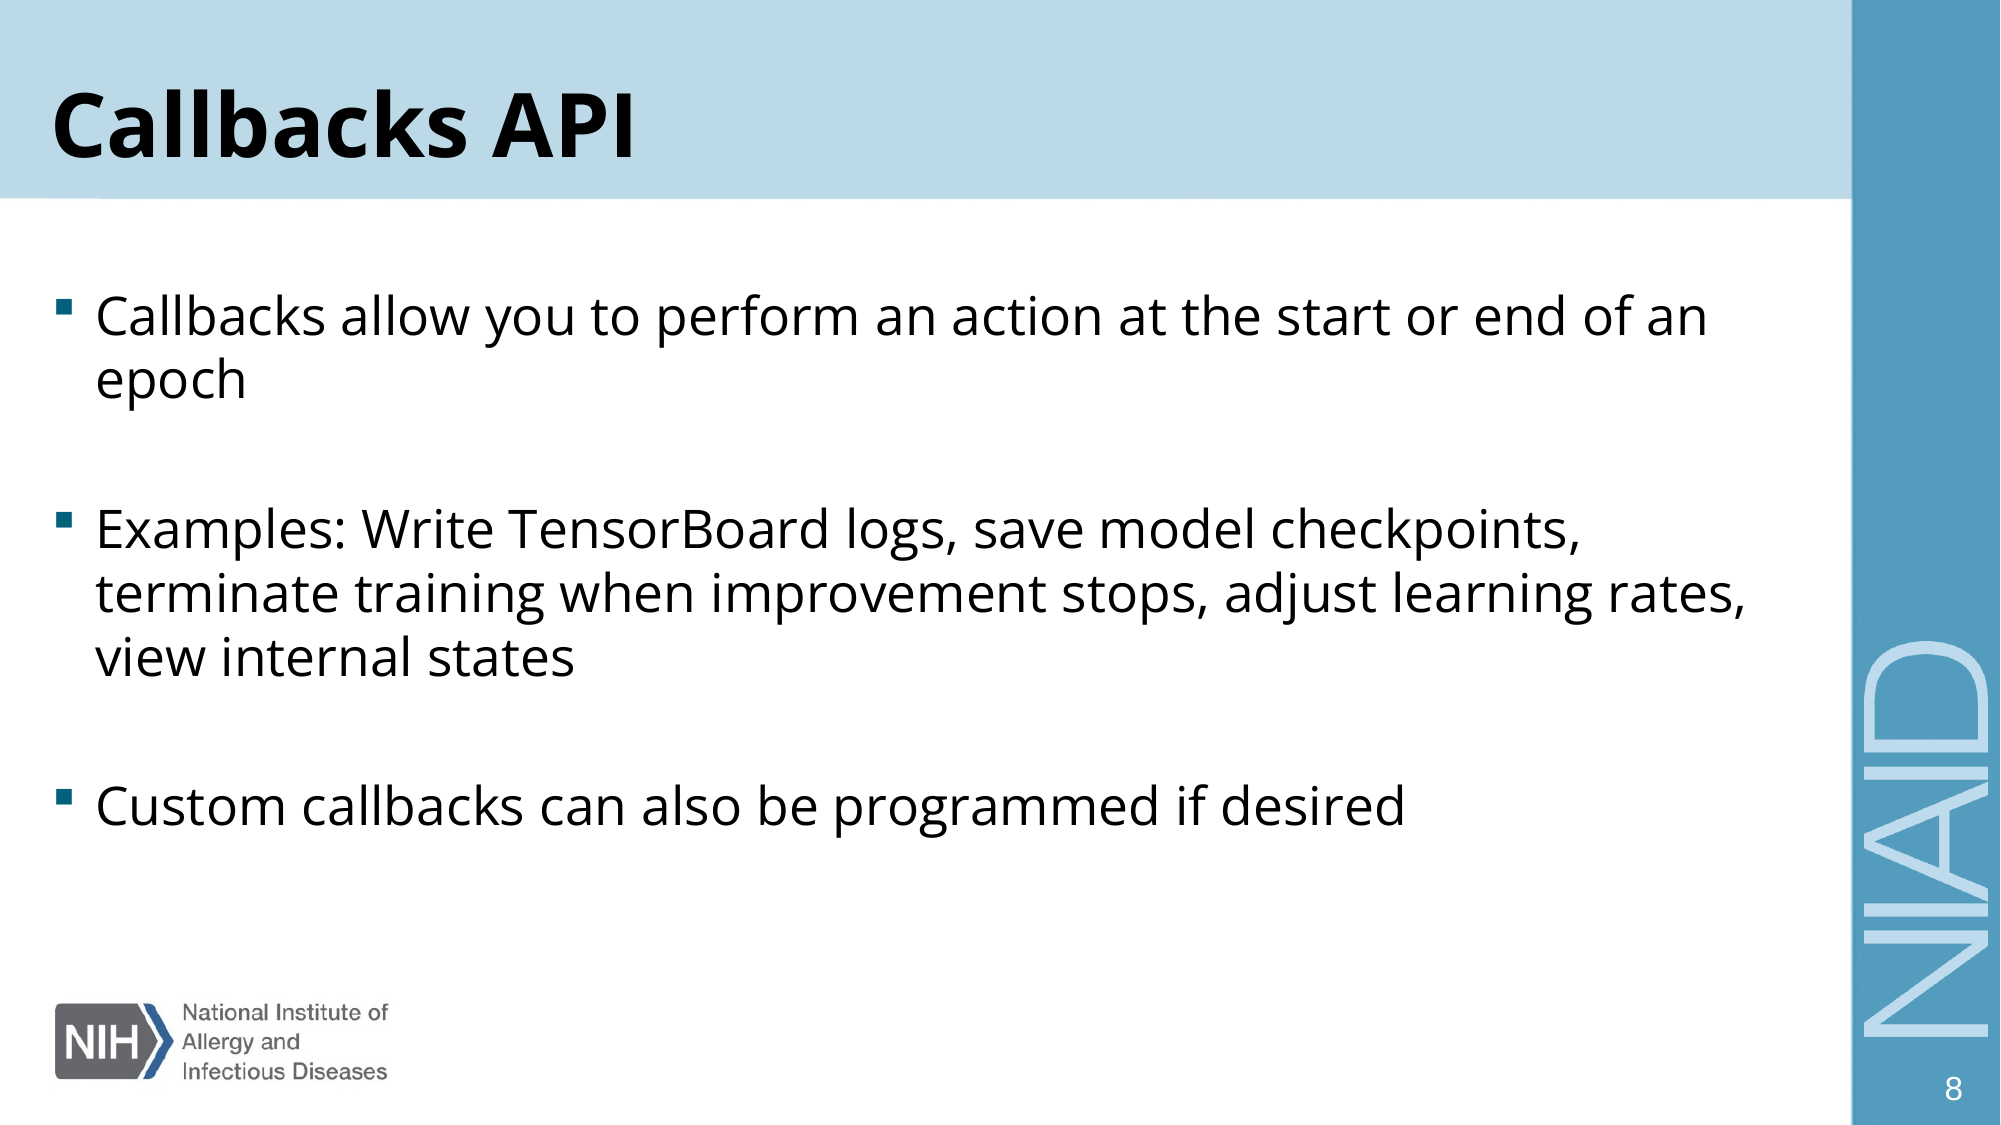

# Callbacks API
Callbacks allow you to perform an action at the start or end of an epoch

Examples: Write TensorBoard logs, save model checkpoints, terminate training when improvement stops, adjust learning rates, view internal states

Custom callbacks can also be programmed if desired
8